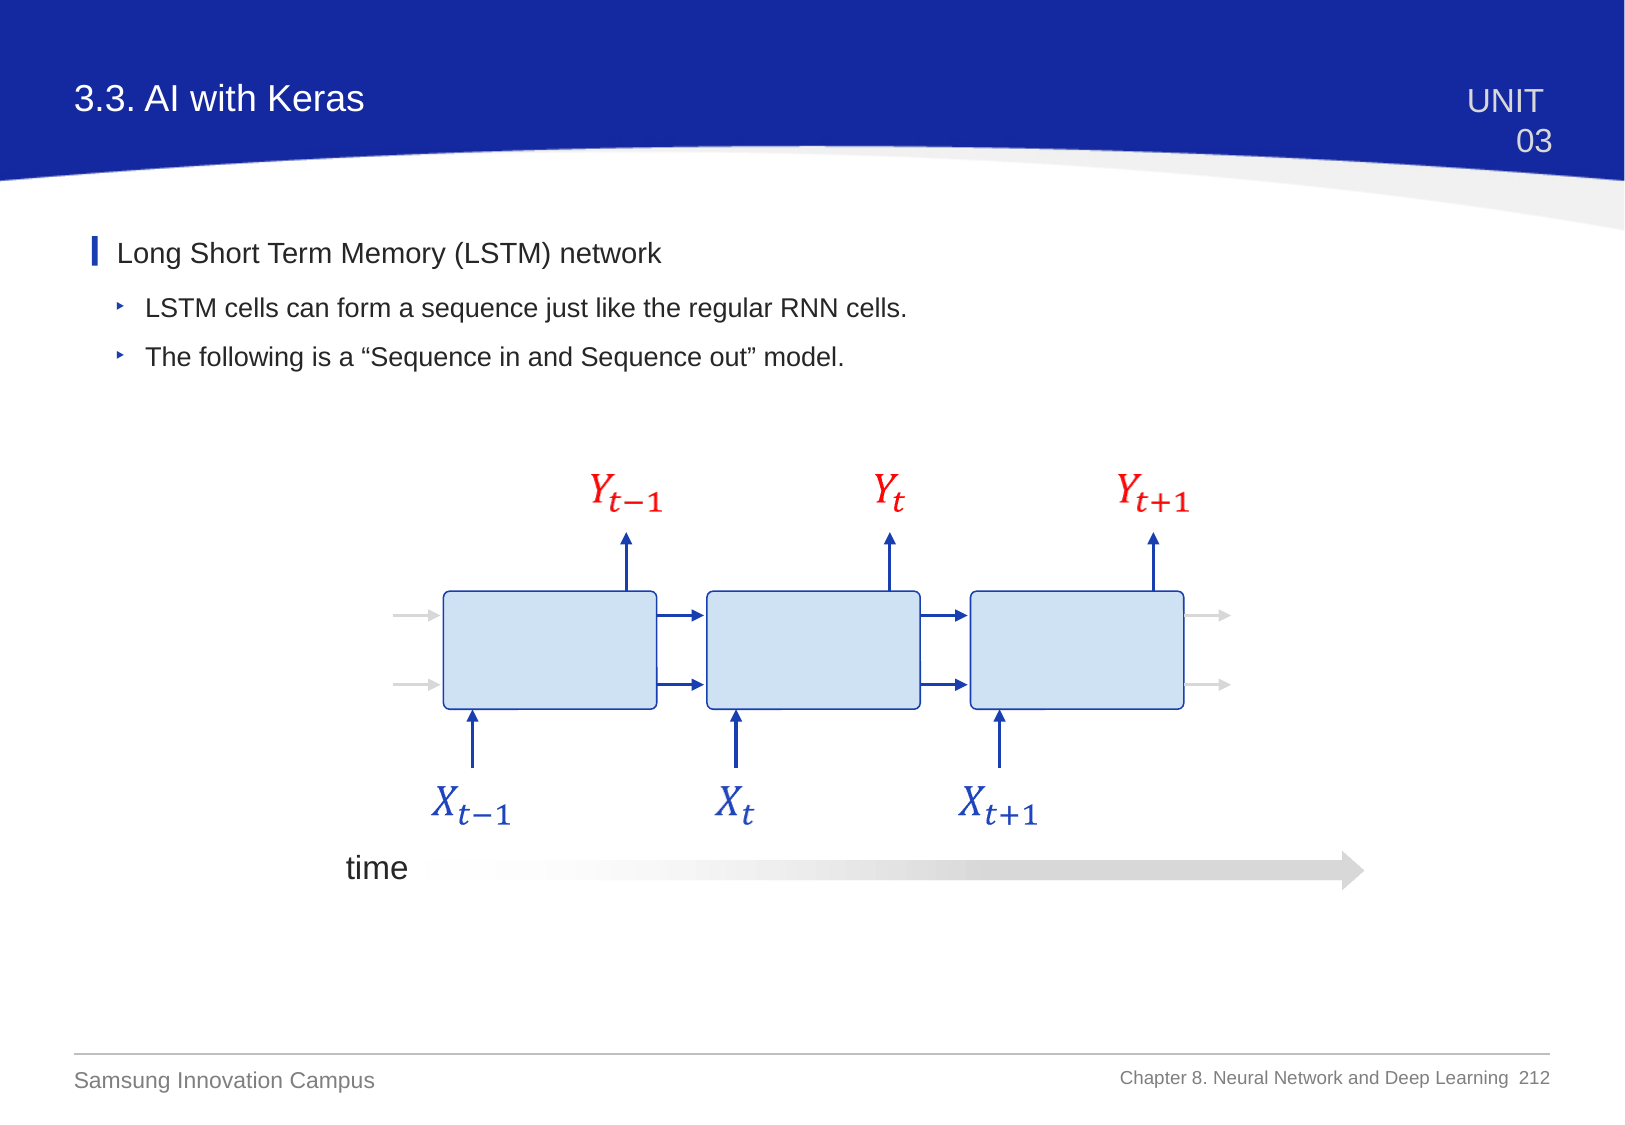

3.3. AI with Keras
UNIT  03
Long Short Term Memory (LSTM) network

LSTM cells can form a sequence just like the regular RNN cells.
The following is a “Sequence in and Sequence out” model.

time